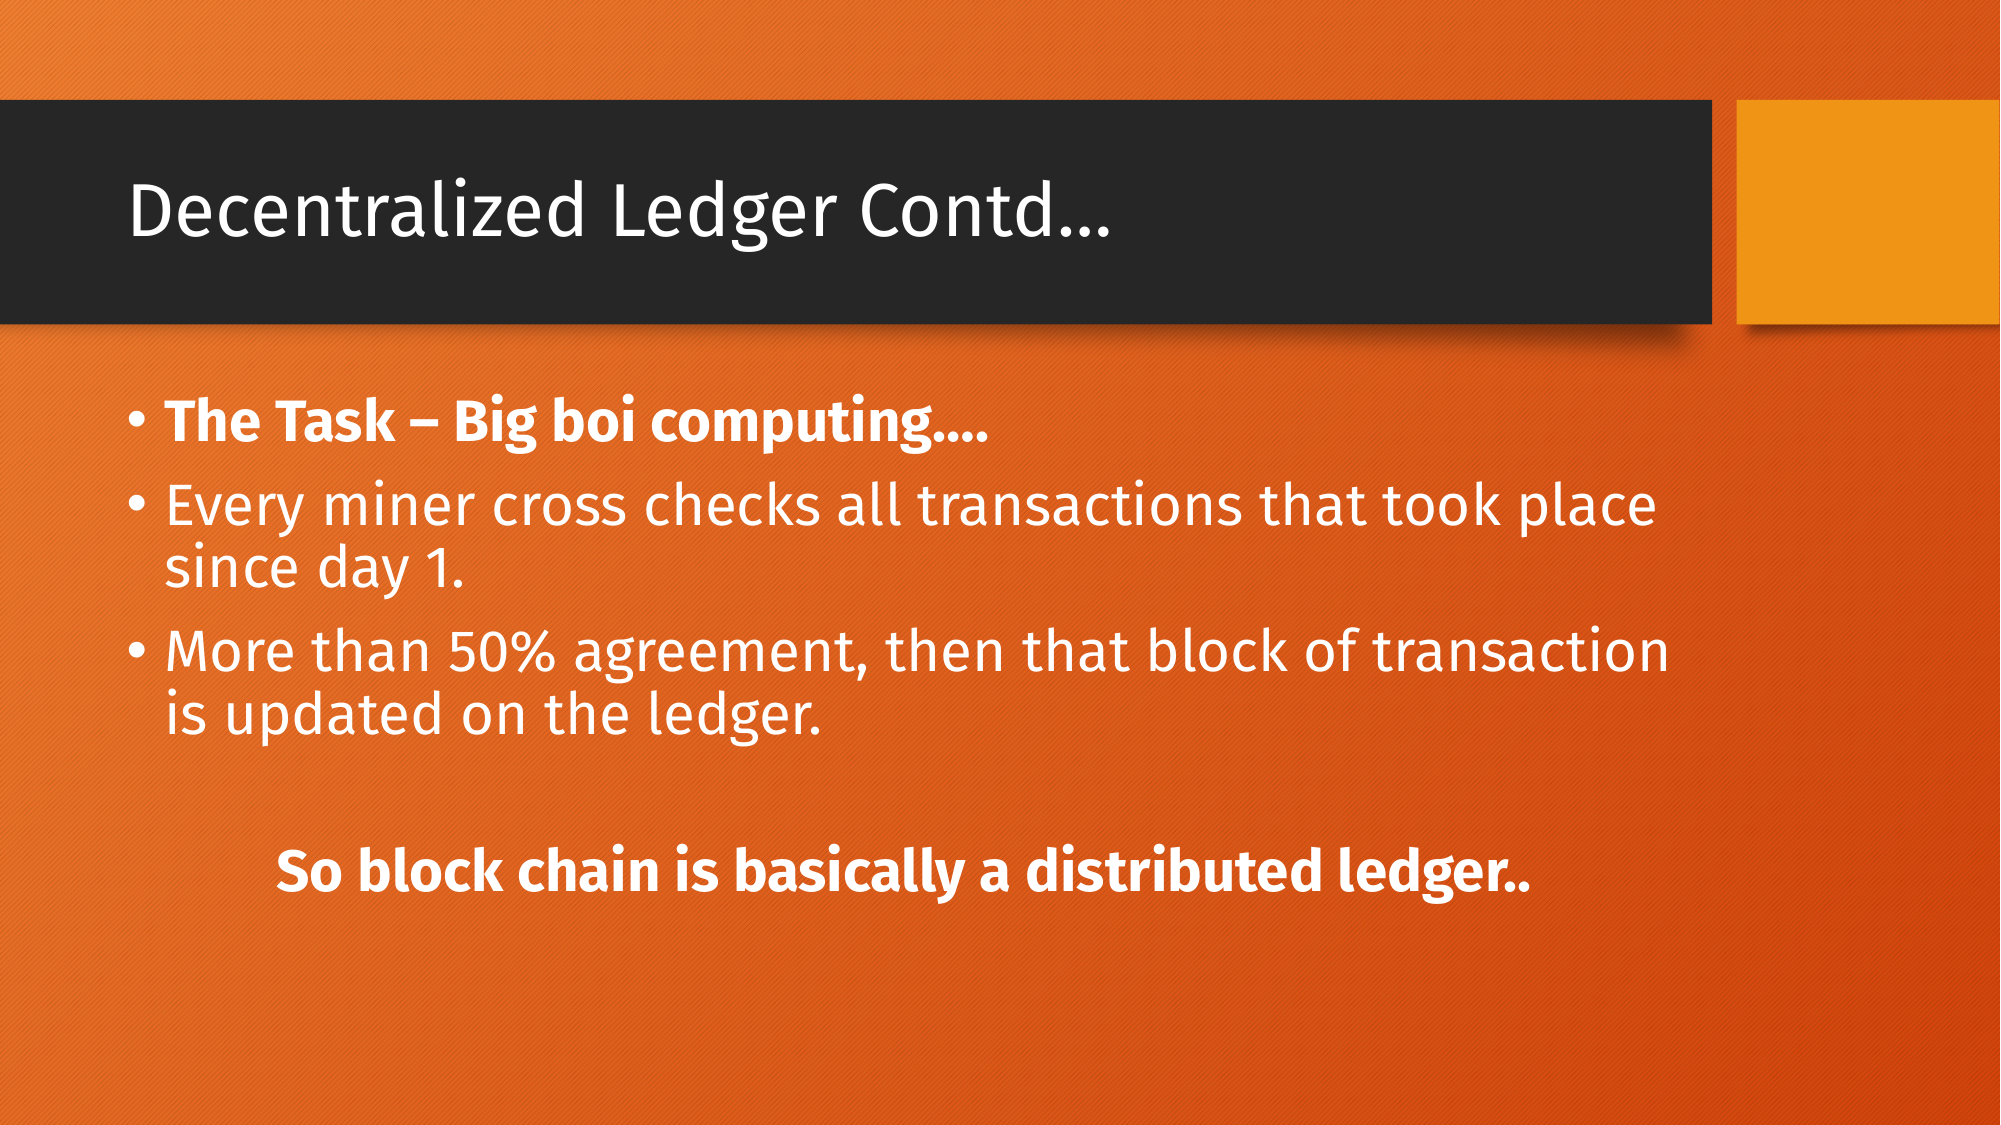

# Decentralized Ledger Contd…
The Task – Big boi computing….
Every miner cross checks all transactions that took place since day 1.
More than 50% agreement, then that block of transaction is updated on the ledger.

So block chain is basically a distributed ledger..